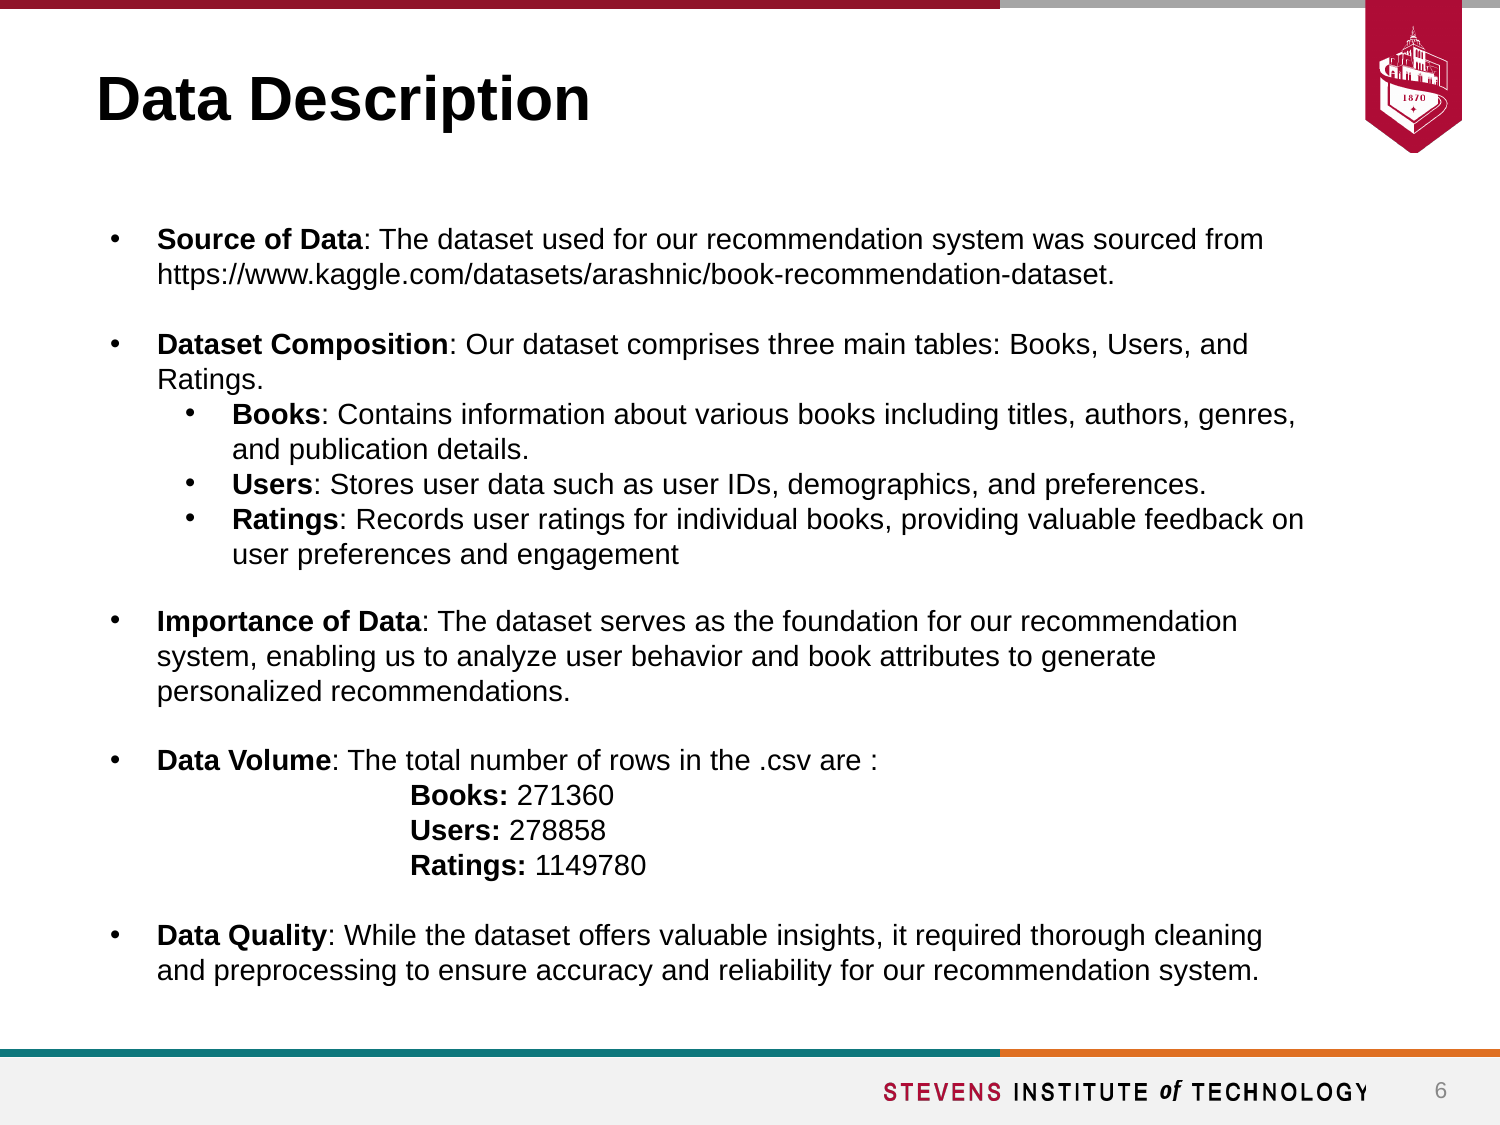

# Data Description
Source of Data: The dataset used for our recommendation system was sourced from https://www.kaggle.com/datasets/arashnic/book-recommendation-dataset.

Dataset Composition: Our dataset comprises three main tables: Books, Users, and Ratings.
Books: Contains information about various books including titles, authors, genres, and publication details.
Users: Stores user data such as user IDs, demographics, and preferences.
Ratings: Records user ratings for individual books, providing valuable feedback on user preferences and engagement

Importance of Data: The dataset serves as the foundation for our recommendation system, enabling us to analyze user behavior and book attributes to generate personalized recommendations.

Data Volume: The total number of rows in the .csv are :
		Books: 271360
		Users: 278858
		Ratings: 1149780

Data Quality: While the dataset offers valuable insights, it required thorough cleaning and preprocessing to ensure accuracy and reliability for our recommendation system.
6